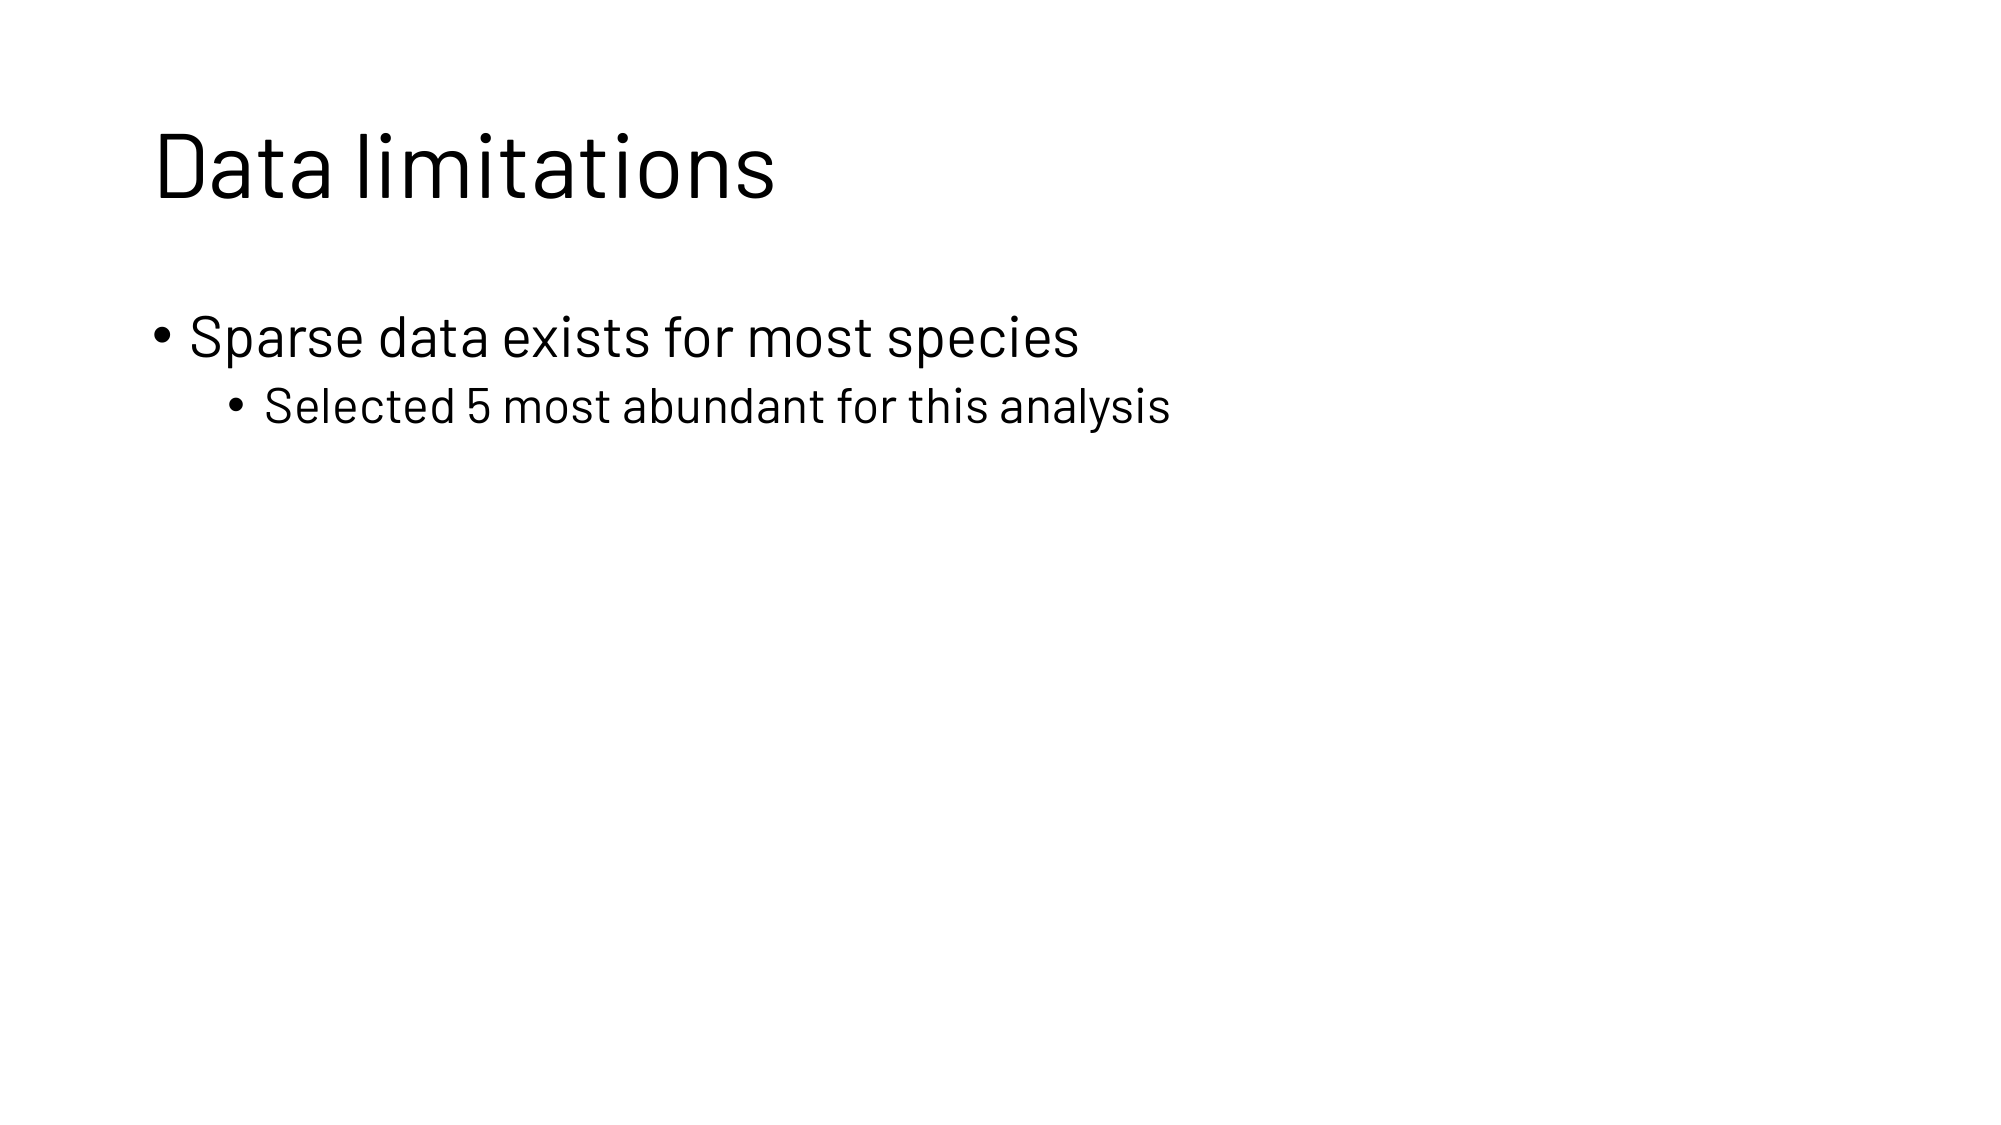

# Data limitations
Sparse data exists for most species
Selected 5 most abundant for this analysis